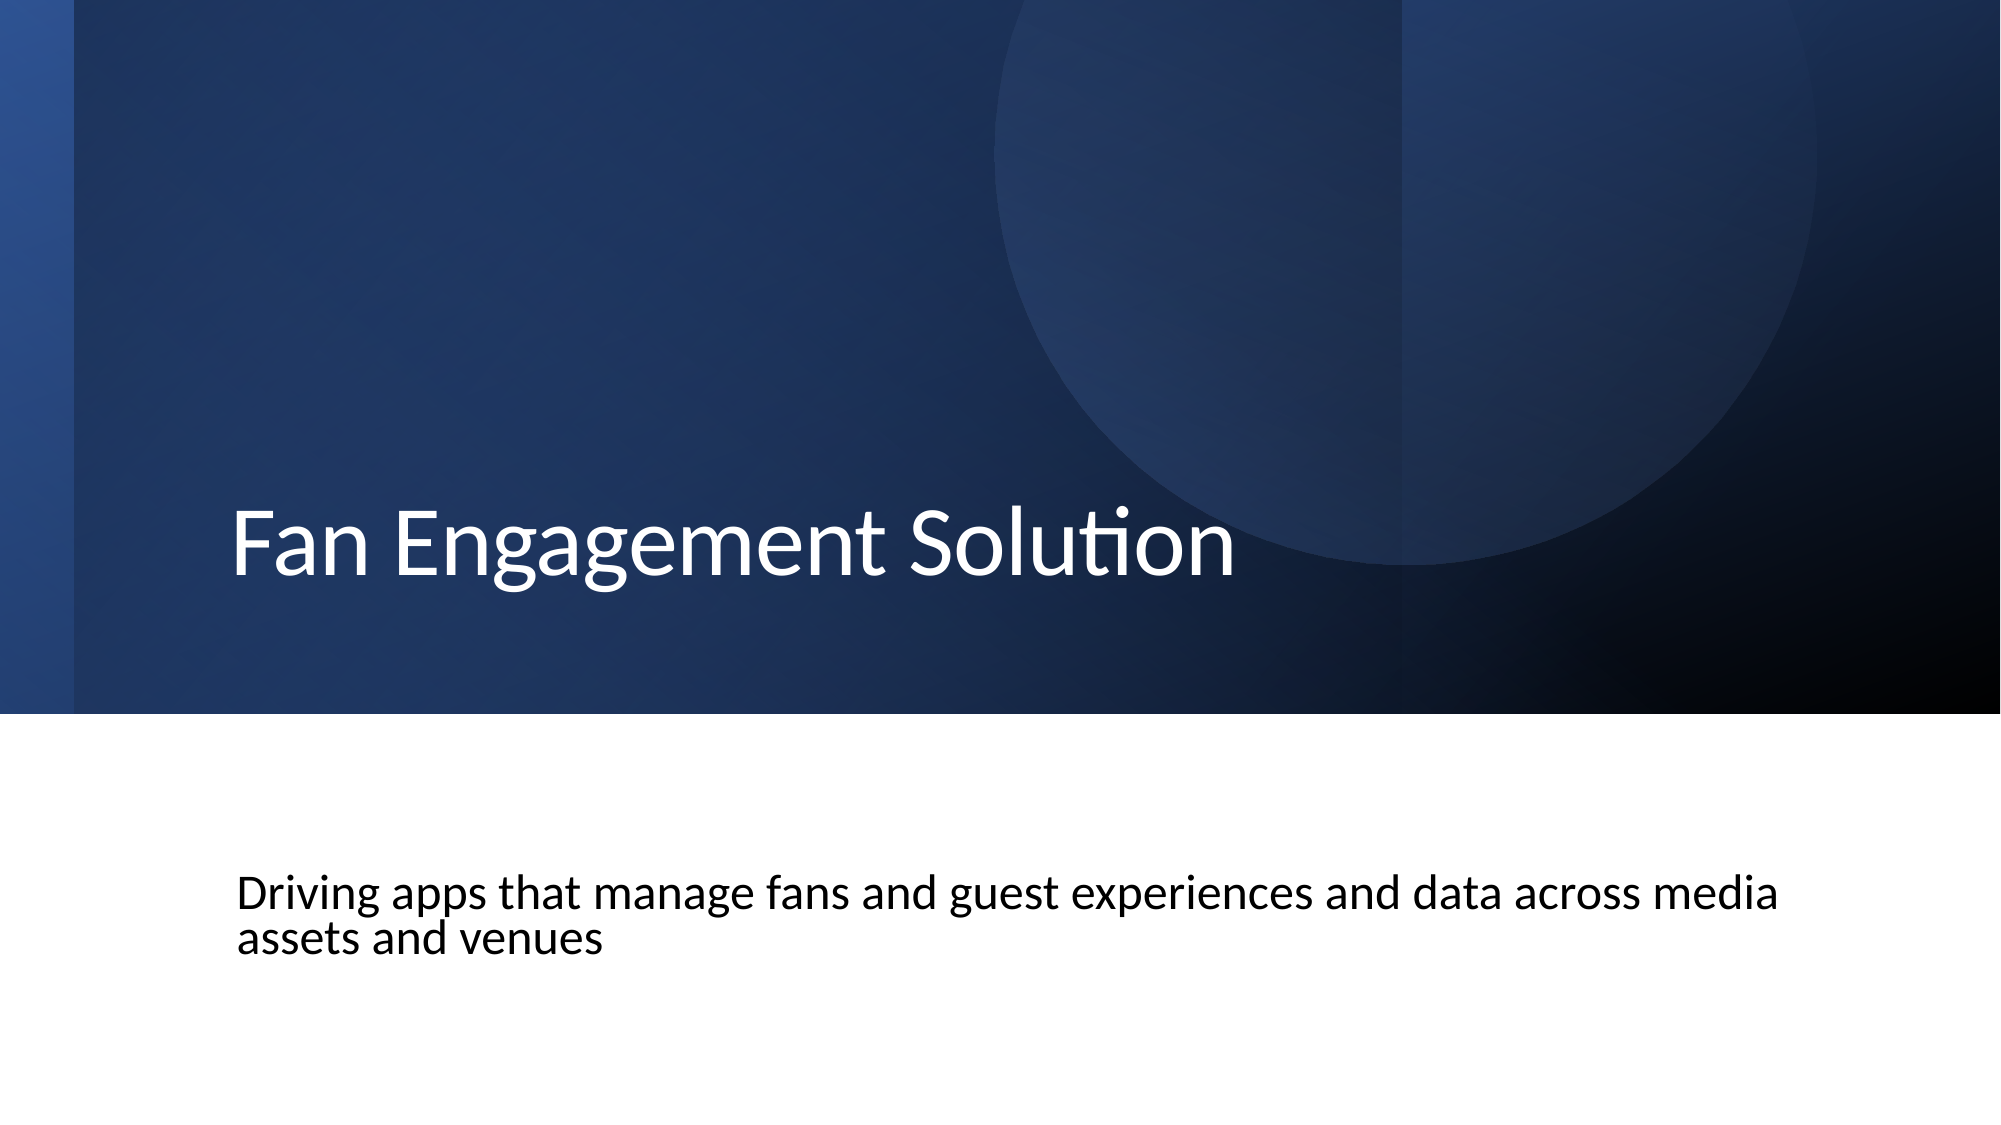

# Fan Engagement Solution
Driving apps that manage fans and guest experiences and data across media assets and venues